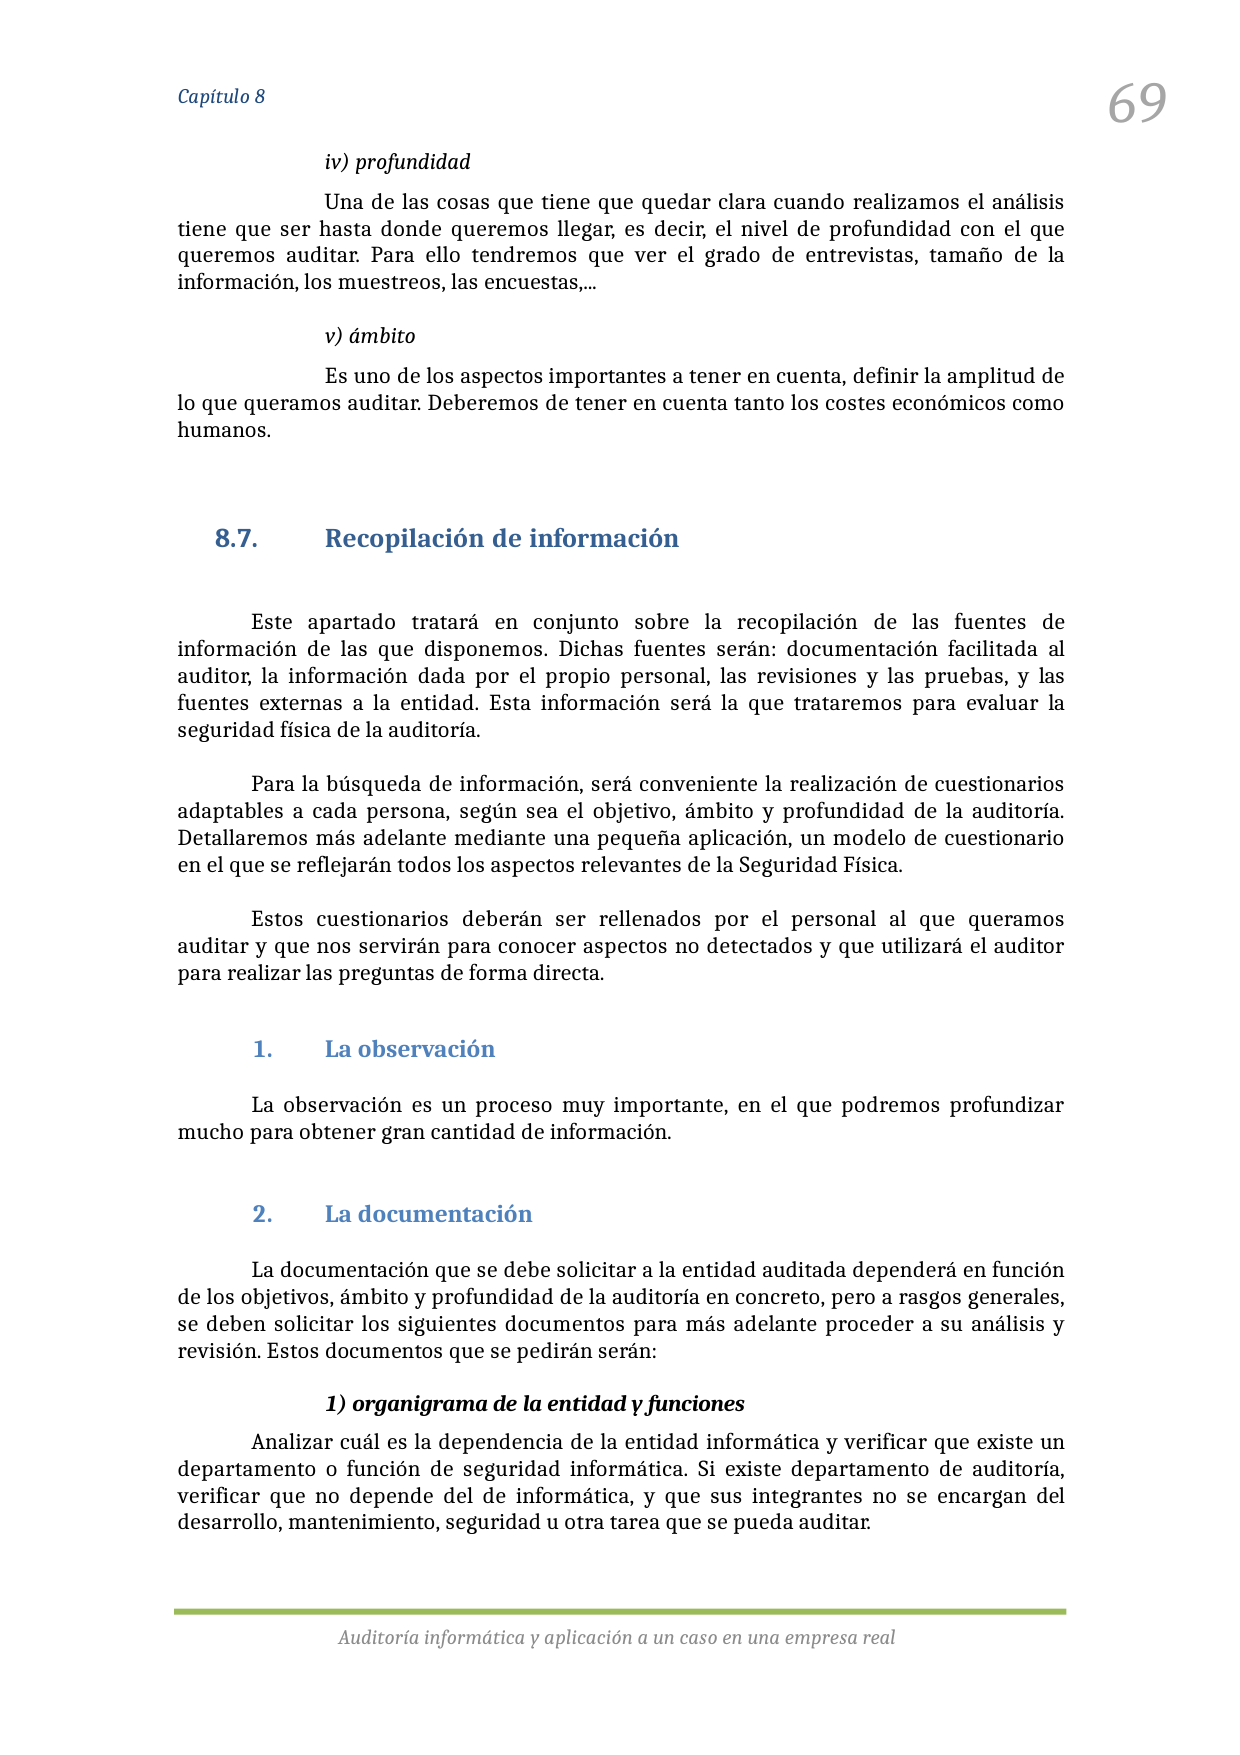

69
Capítulo 8
profundidad
Una de las cosas que tiene que quedar clara cuando realizamos el análisis tiene que ser hasta donde queremos llegar, es decir, el nivel de profundidad con el que queremos auditar. Para ello tendremos que ver el grado de entrevistas, tamaño de la información, los muestreos, las encuestas,...

ámbito
Es uno de los aspectos importantes a tener en cuenta, definir la amplitud de lo que queramos auditar. Deberemos de tener en cuenta tanto los costes económicos como humanos.
8.7.
Recopilación de información
Este apartado tratará en conjunto sobre la recopilación de las fuentes de información de las que disponemos. Dichas fuentes serán: documentación facilitada al auditor, la información dada por el propio personal, las revisiones y las pruebas, y las fuentes externas a la entidad. Esta información será la que trataremos para evaluar la seguridad física de la auditoría.

Para la búsqueda de información, será conveniente la realización de cuestionarios adaptables a cada persona, según sea el objetivo, ámbito y profundidad de la auditoría. Detallaremos más adelante mediante una pequeña aplicación, un modelo de cuestionario en el que se reflejarán todos los aspectos relevantes de la Seguridad Física.

Estos cuestionarios deberán ser rellenados por el personal al que queramos auditar y que nos servirán para conocer aspectos no detectados y que utilizará el auditor para realizar las preguntas de forma directa.

La observación

La observación es un proceso muy importante, en el que podremos profundizar mucho para obtener gran cantidad de información.

La documentación

La documentación que se debe solicitar a la entidad auditada dependerá en función de los objetivos, ámbito y profundidad de la auditoría en concreto, pero a rasgos generales, se deben solicitar los siguientes documentos para más adelante proceder a su análisis y revisión. Estos documentos que se pedirán serán:

1) organigrama de la entidad y funciones
Analizar cuál es la dependencia de la entidad informática y verificar que existe un departamento o función de seguridad informática. Si existe departamento de auditoría, verificar que no depende del de informática, y que sus integrantes no se encargan del desarrollo, mantenimiento, seguridad u otra tarea que se pueda auditar.

Auditoría informática y aplicación a un caso en una empresa real